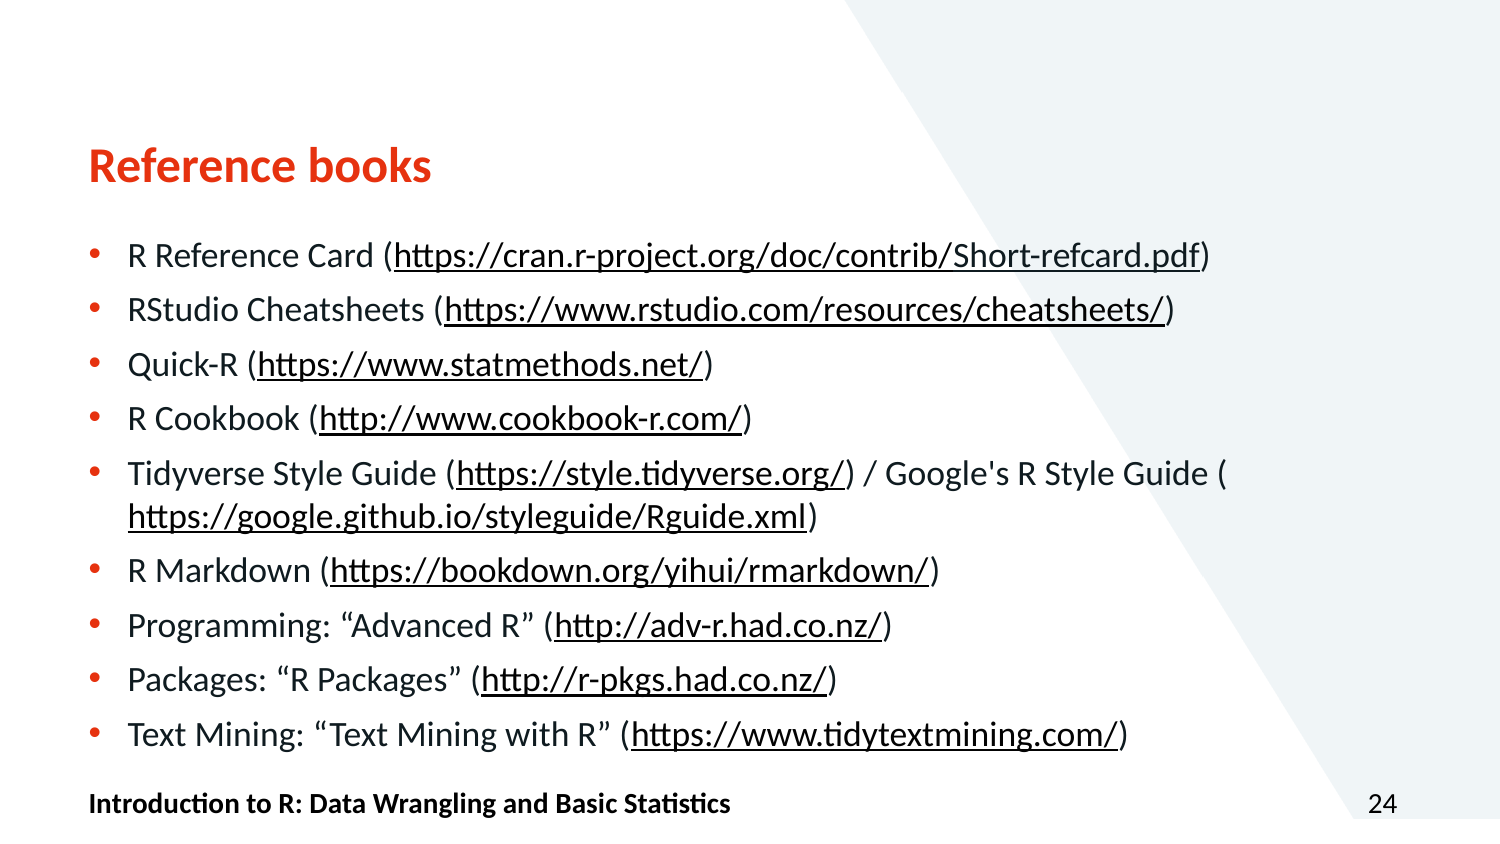

# Reference books
R Reference Card (https://cran.r-project.org/doc/contrib/Short-refcard.pdf)
RStudio Cheatsheets (https://www.rstudio.com/resources/cheatsheets/)
Quick-R (https://www.statmethods.net/)
R Cookbook (http://www.cookbook-r.com/)
Tidyverse Style Guide (https://style.tidyverse.org/) / Google's R Style Guide (https://google.github.io/styleguide/Rguide.xml)
R Markdown (https://bookdown.org/yihui/rmarkdown/)
Programming: “Advanced R” (http://adv-r.had.co.nz/)
Packages: “R Packages” (http://r-pkgs.had.co.nz/)
Text Mining: “Text Mining with R” (https://www.tidytextmining.com/)
Introduction to R: Data Wrangling and Basic Statistics
24